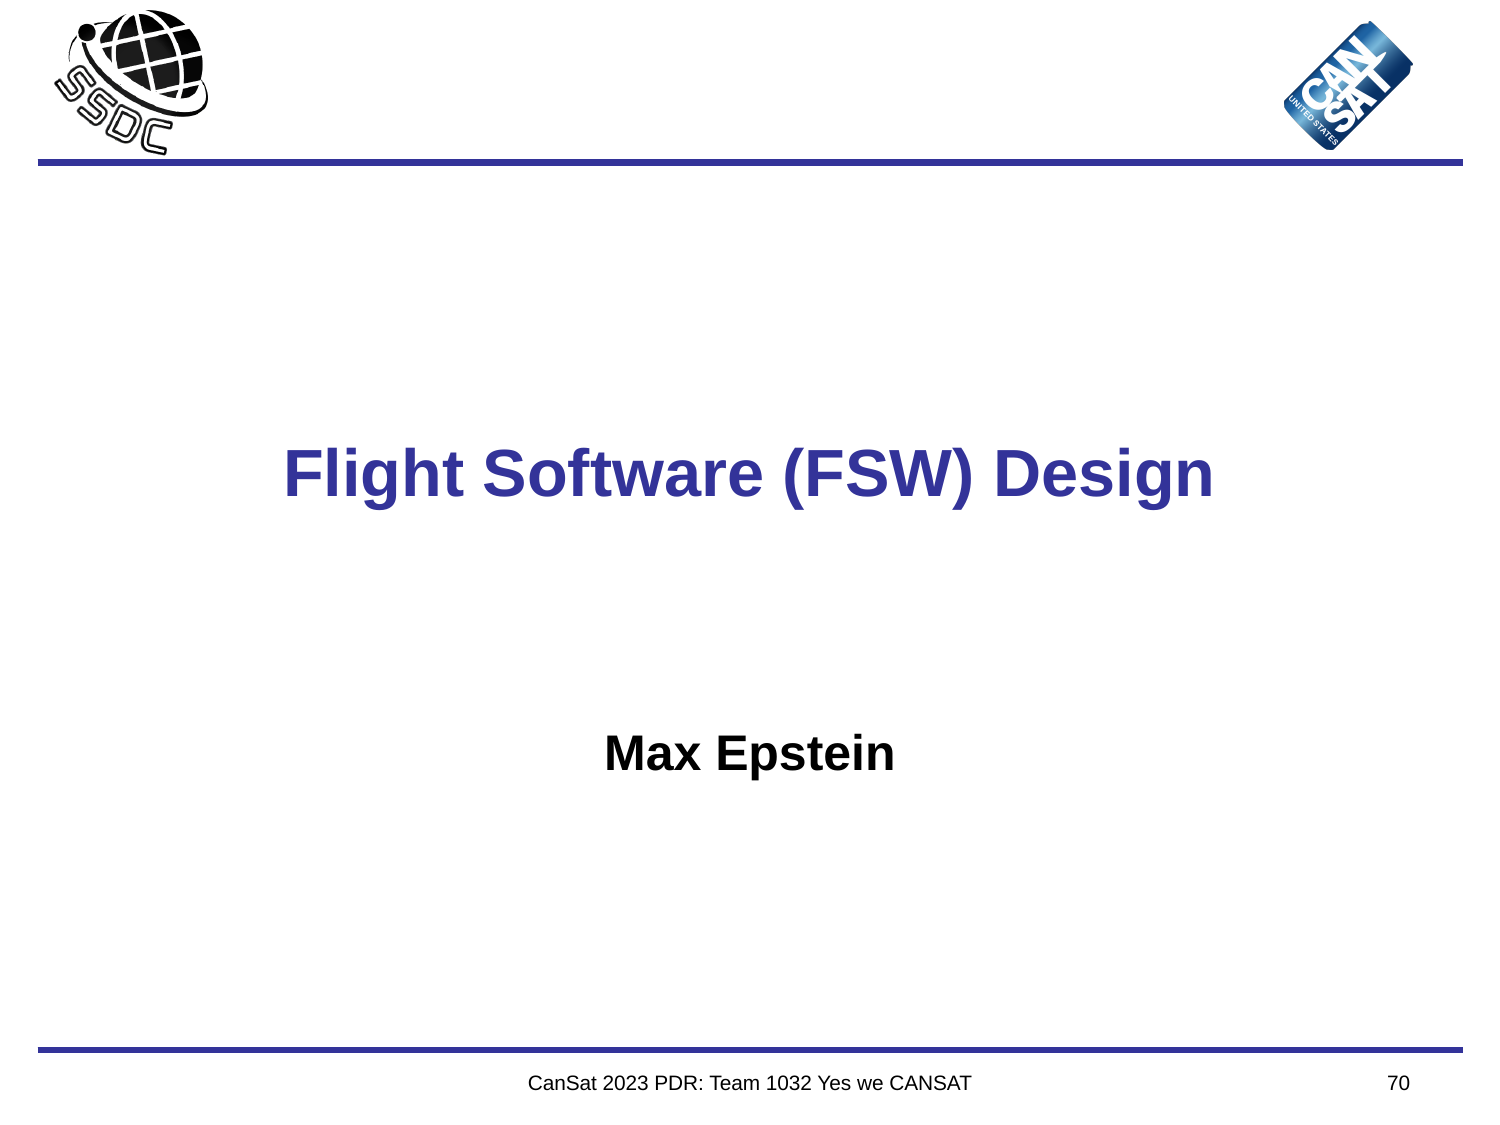

# Flight Software (FSW) Design
Max Epstein
CanSat 2023 PDR: Team 1032 Yes we CANSAT
70